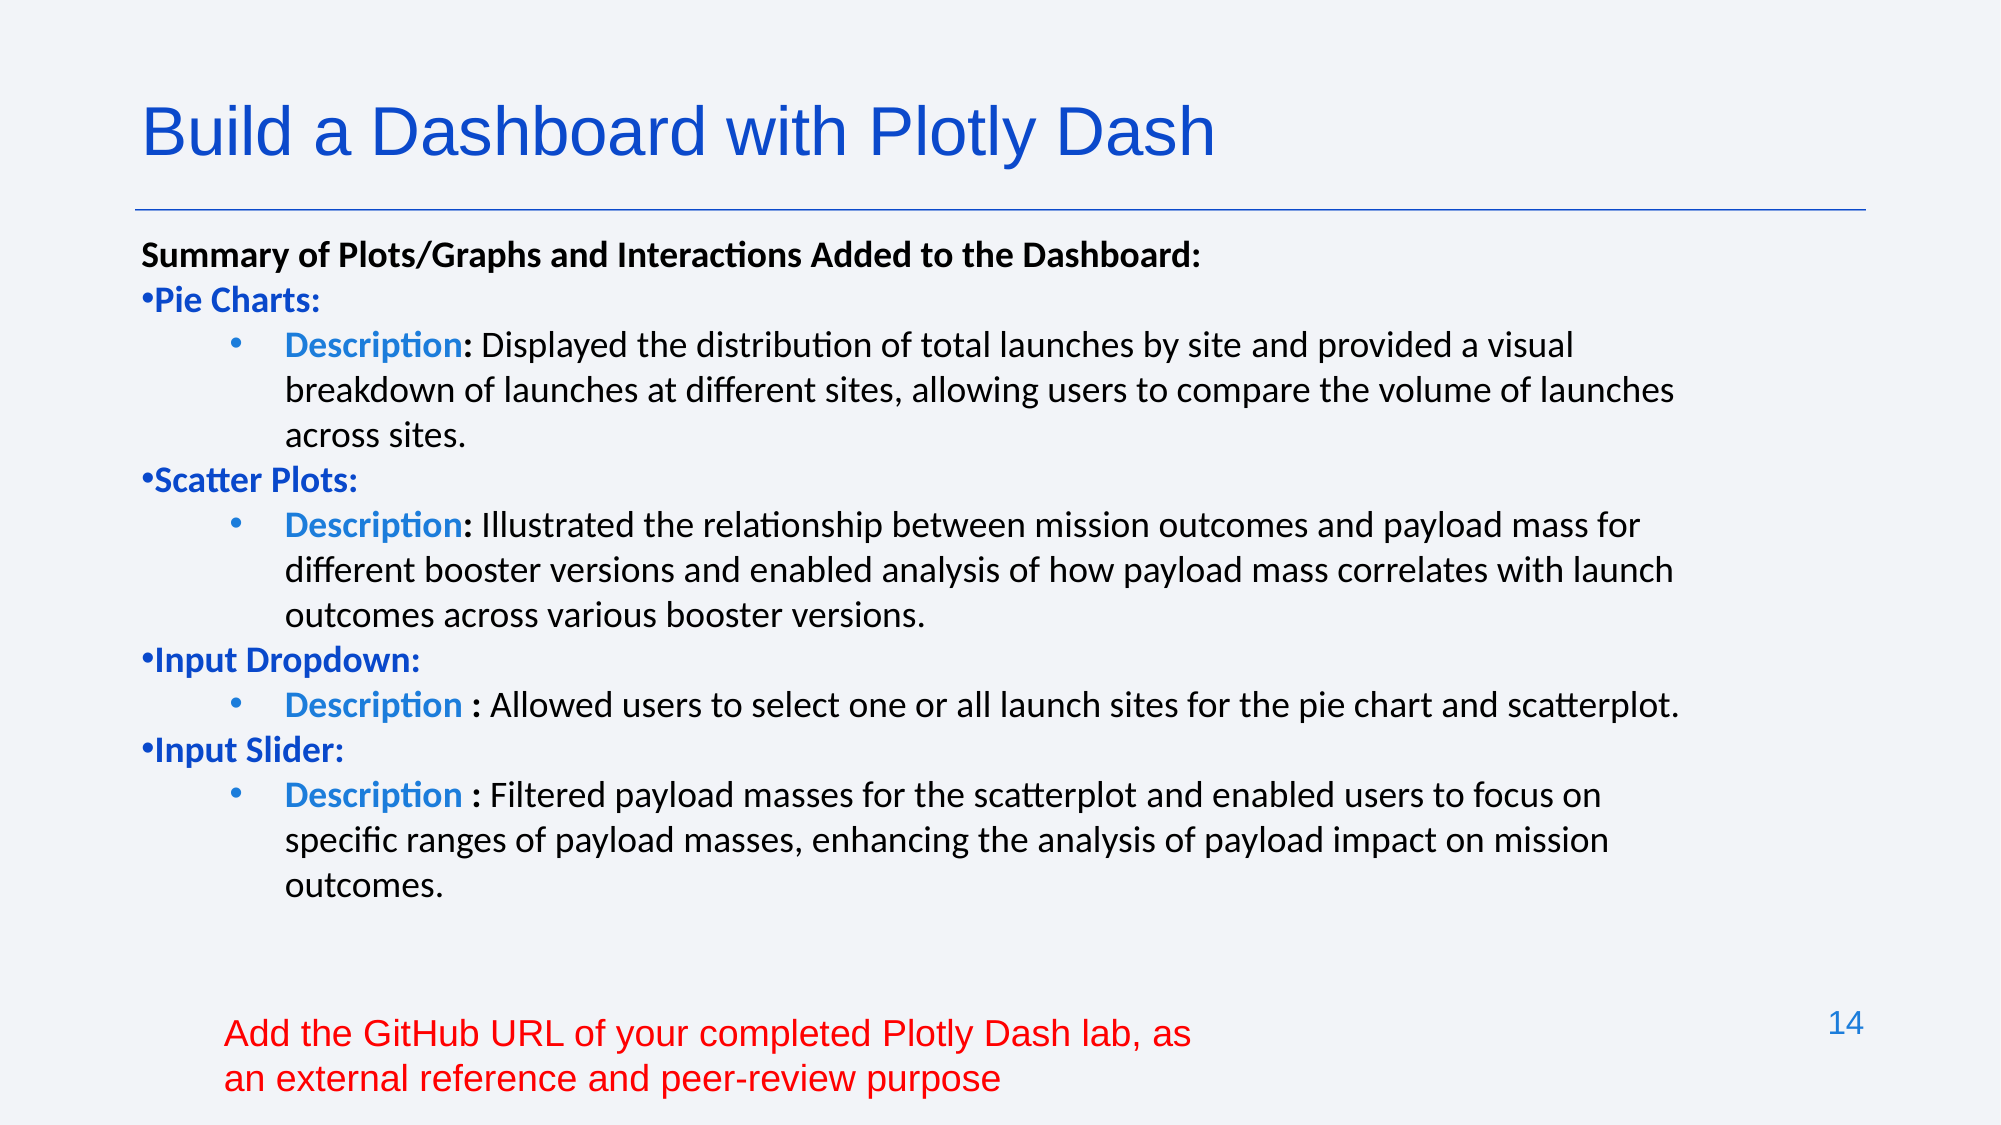

Build a Dashboard with Plotly Dash
Summary of Plots/Graphs and Interactions Added to the Dashboard:
Pie Charts:
Description: Displayed the distribution of total launches by site and provided a visual breakdown of launches at different sites, allowing users to compare the volume of launches across sites.
Scatter Plots:
Description: Illustrated the relationship between mission outcomes and payload mass for different booster versions and enabled analysis of how payload mass correlates with launch outcomes across various booster versions.
Input Dropdown:
Description : Allowed users to select one or all launch sites for the pie chart and scatterplot.
Input Slider:
Description : Filtered payload masses for the scatterplot and enabled users to focus on specific ranges of payload masses, enhancing the analysis of payload impact on mission outcomes.

14
Add the GitHub URL of your completed Plotly Dash lab, as an external reference and peer-review purpose